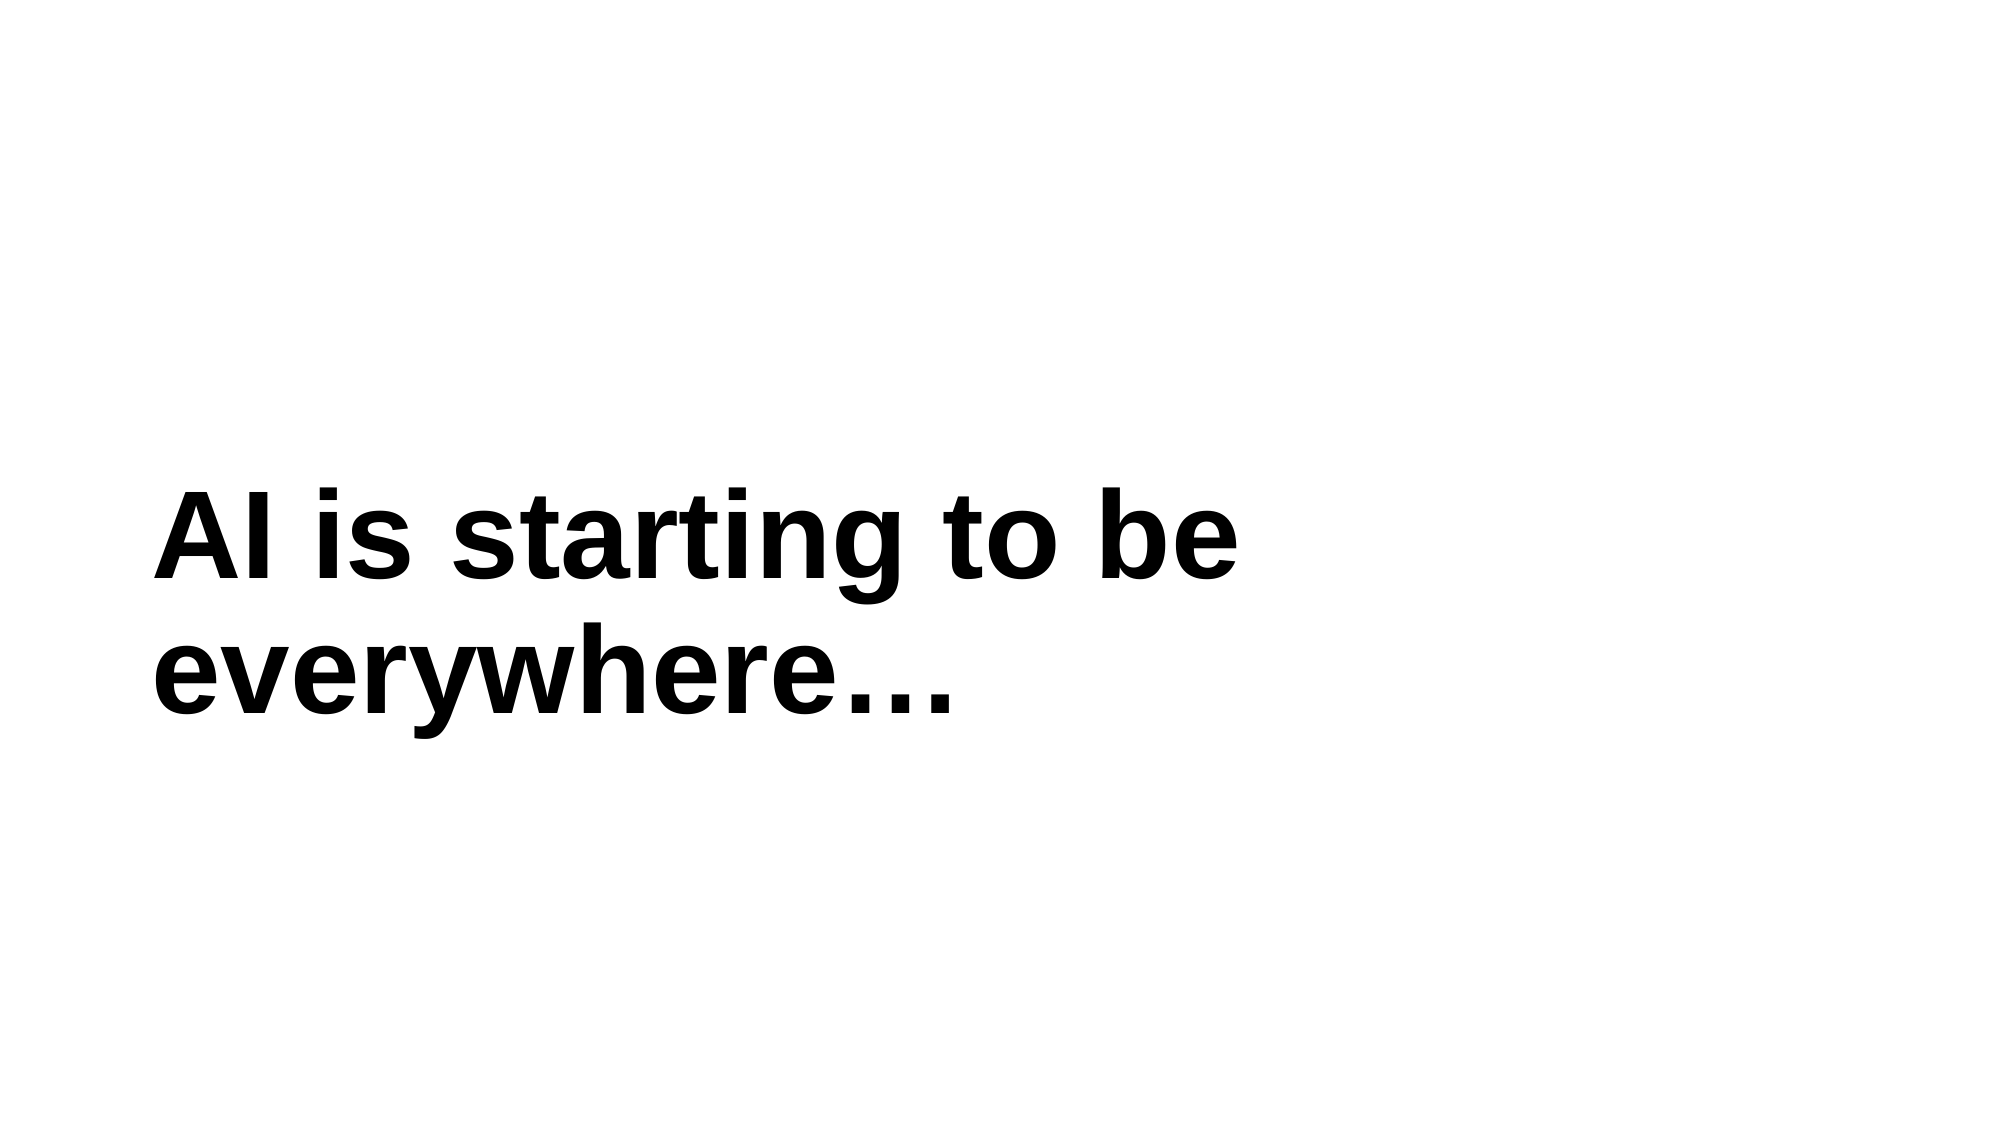

# AI is starting to be everywhere…